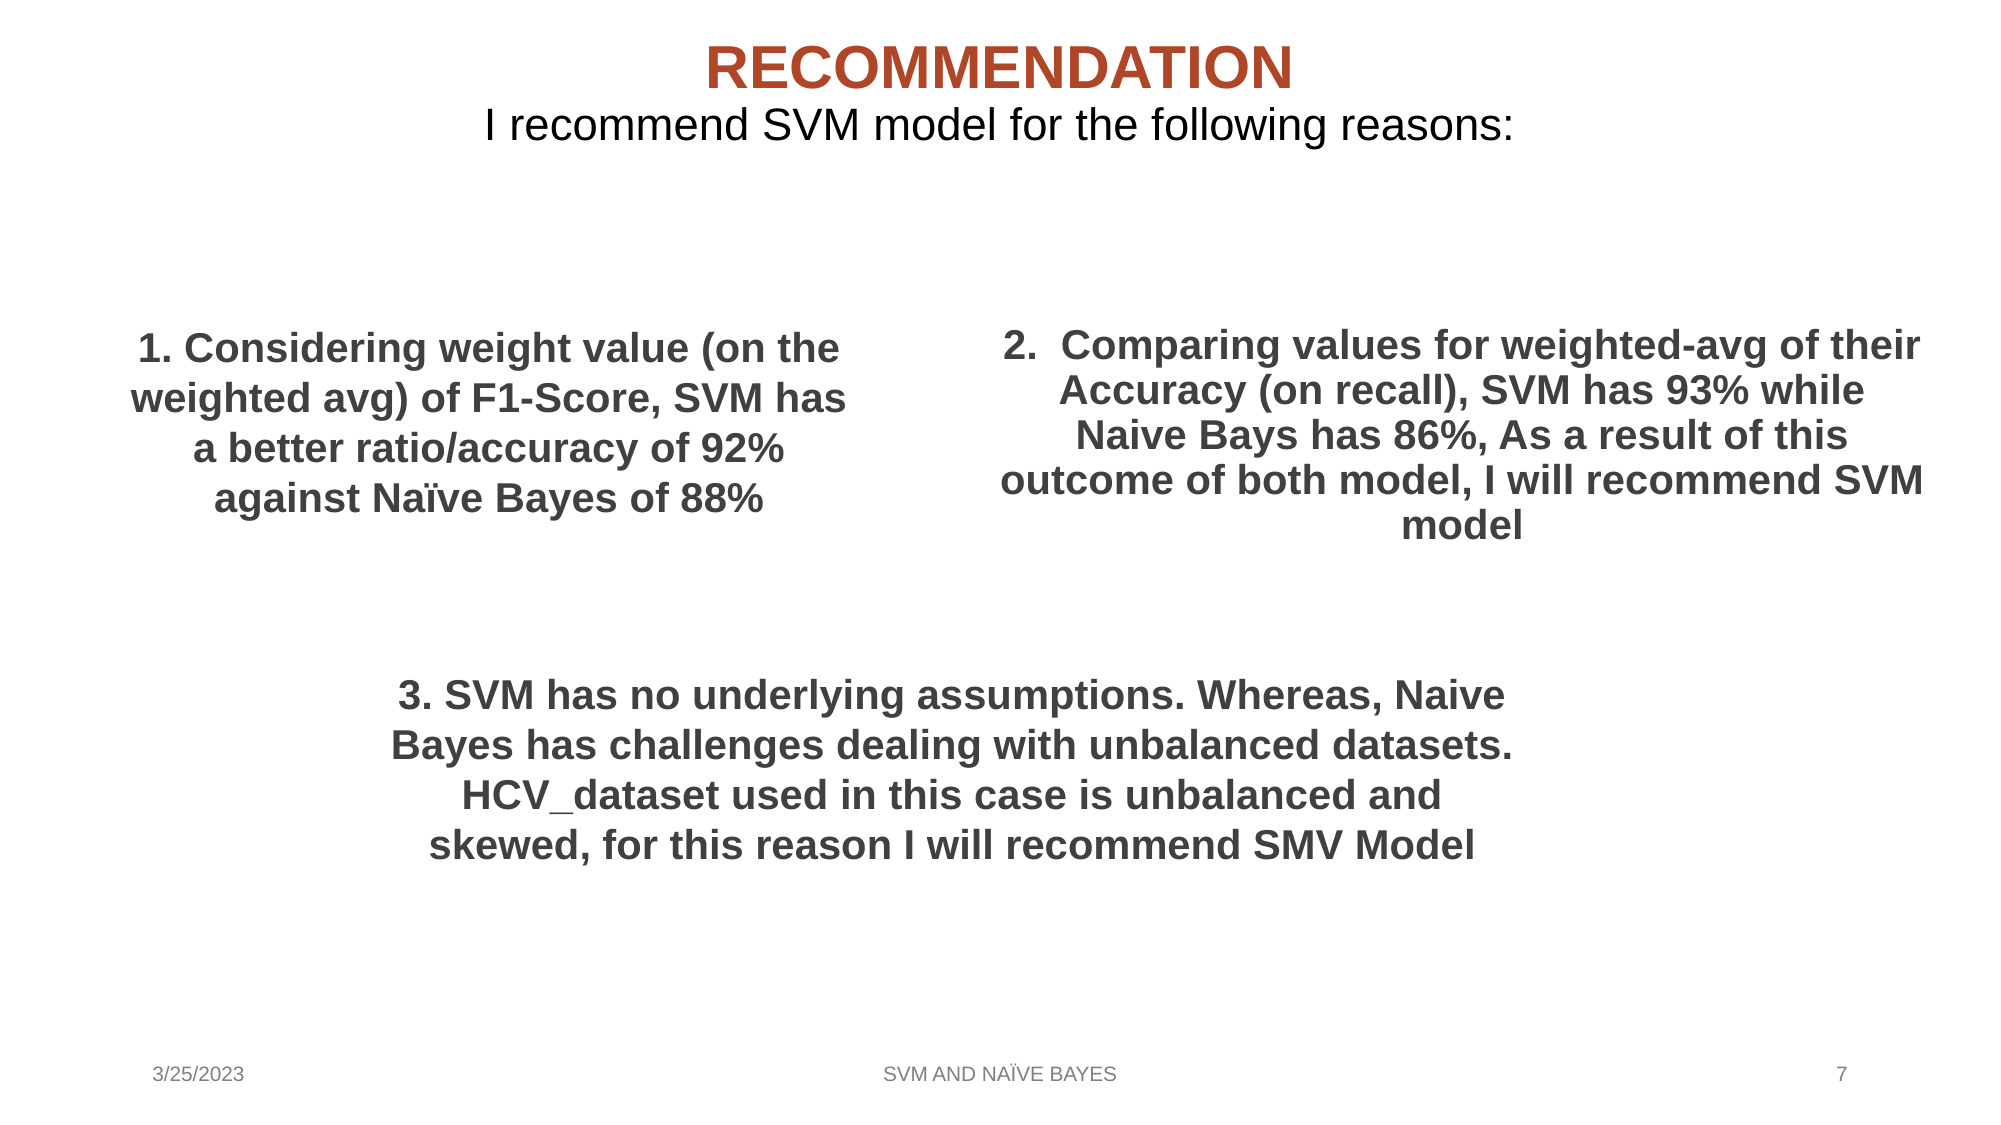

# RECOMMENDATION I recommend SVM model for the following reasons:
1. Considering weight value (on the weighted avg) of F1-Score, SVM has a better ratio/accuracy of 92% against Naïve Bayes of 88%
2.  Comparing values for weighted-avg of their Accuracy (on recall), SVM has 93% while Naive Bays has 86%, As a result of this outcome of both model, I will recommend SVM model
3. SVM has no underlying assumptions. Whereas, Naive Bayes has challenges dealing with unbalanced datasets. HCV_dataset used in this case is unbalanced and skewed, for this reason I will recommend SMV Model
3/25/2023
SVM AND NAÏVE BAYES
7